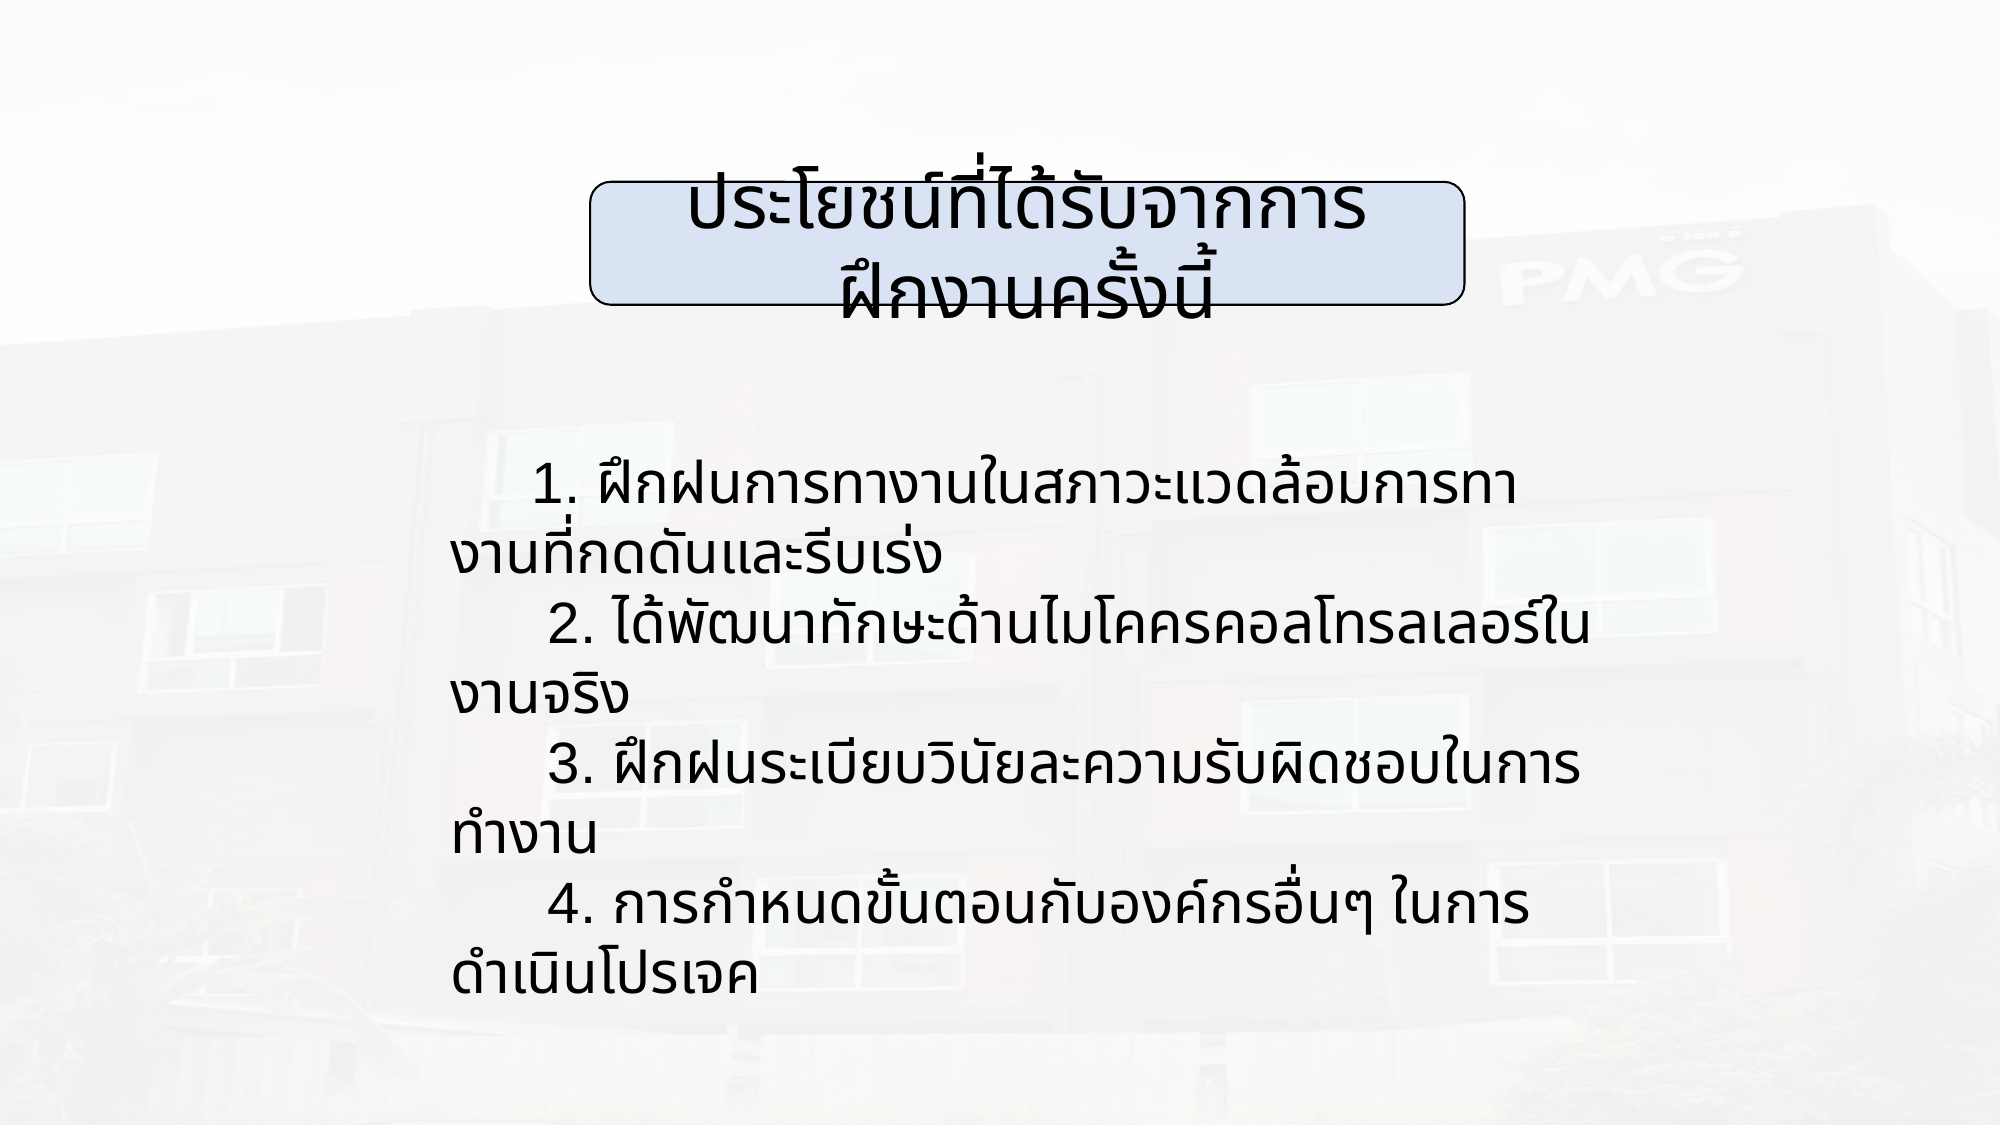

ประโยชน์ที่ได้รับจากการฝึกงานครั้งนี้
     1. ฝึกฝนการทางานในสภาวะแวดล้อมการทางานที่กดดันและรีบเร่ง
      2. ได้พัฒนาทักษะด้านไมโคครคอลโทรลเลอร์ในงานจริง
      3. ฝึกฝนระเบียบวินัยละความรับผิดชอบในการทำงาน
      4. การกำหนดขั้นตอนกับองค์กรอื่นๆ ในการดำเนินโปรเจค